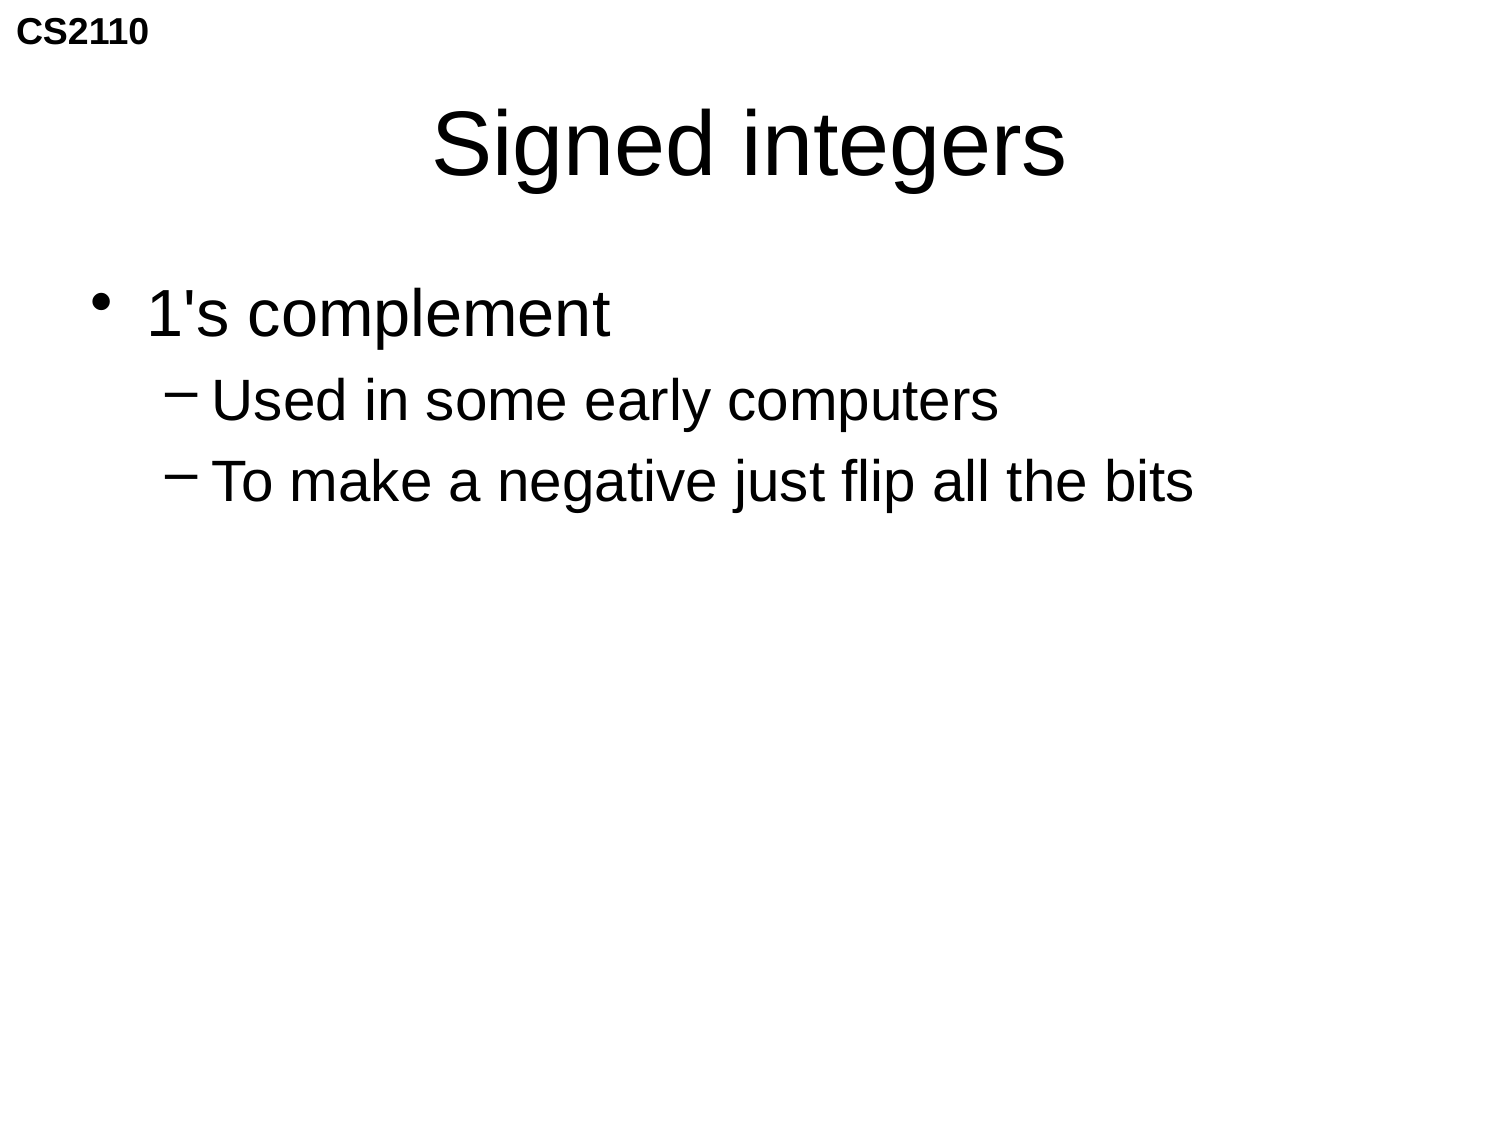

# Signed integers
1's complement
Used in some early computers
To make a negative just flip all the bits